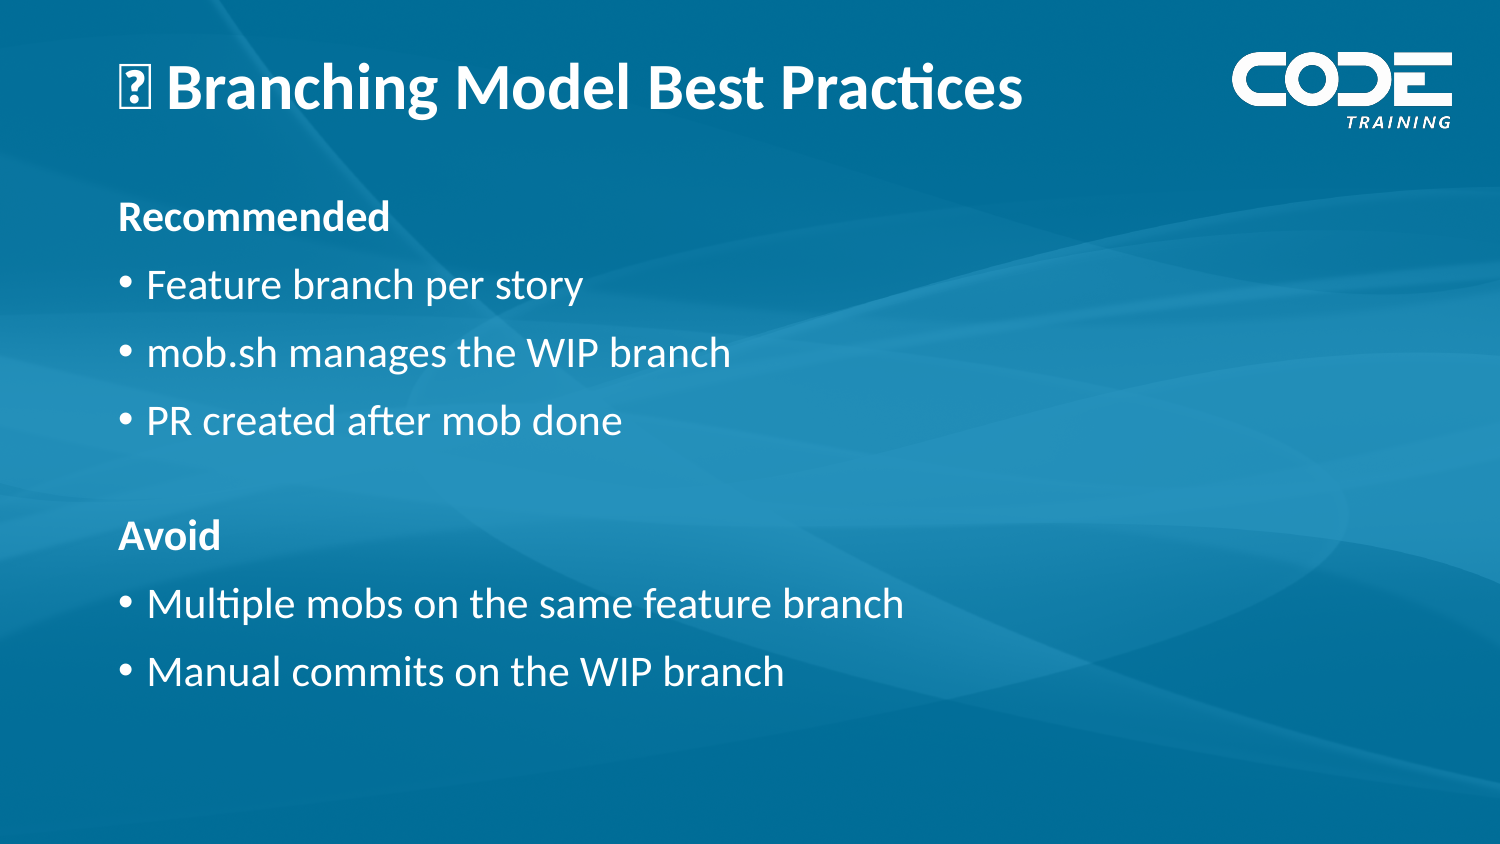

# 🧱 Branching Model Best Practices
Recommended
Feature branch per story
mob.sh manages the WIP branch
PR created after mob done
Avoid
Multiple mobs on the same feature branch
Manual commits on the WIP branch